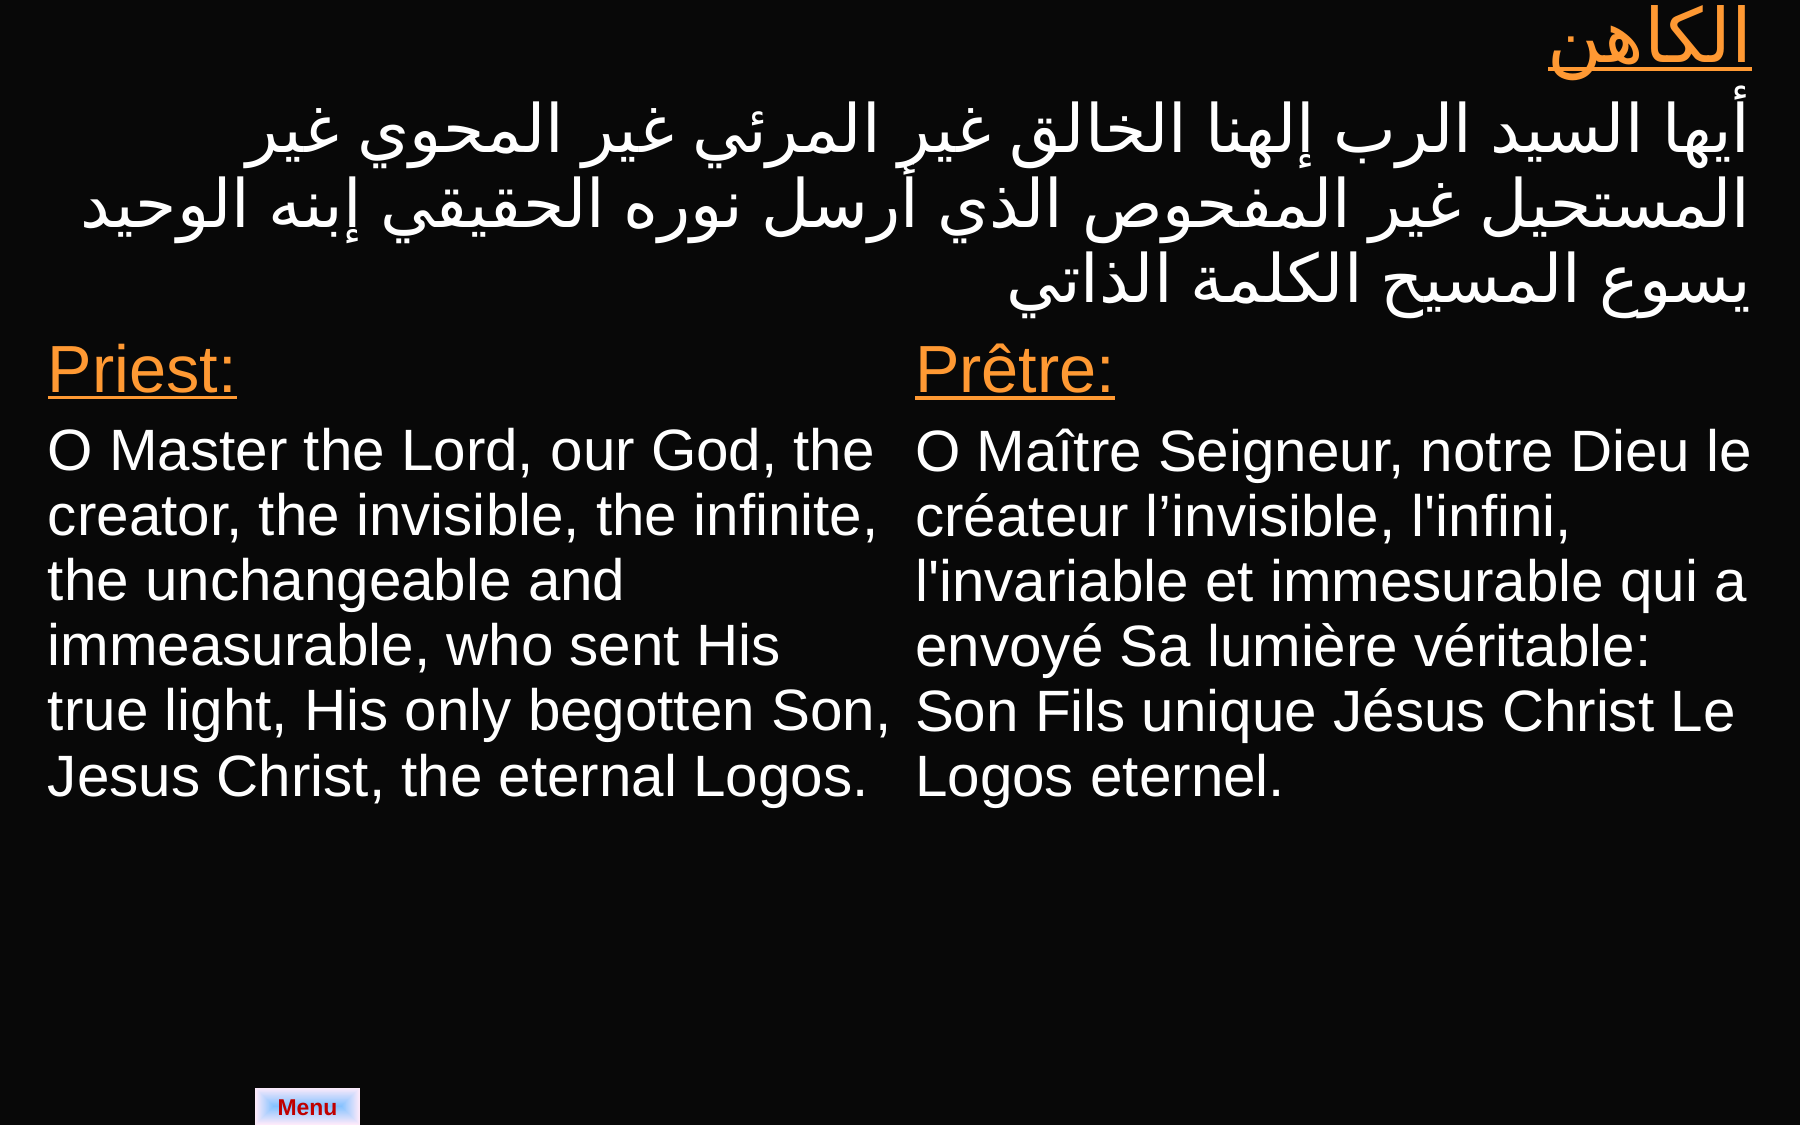

| الكاهن أيها السيد الرب إلهنا الخالق غير المرئي غير المحوي غير المستحيل غير المفحوص الذي أرسل نوره الحقيقي إبنه الوحيد يسوع المسيح الكلمة الذاتي |  |
| --- | --- |
| Priest: O Master the Lord, our God, the creator, the invisible, the infinite, the unchangeable and immeasurable, who sent His true light, His only begotten Son, Jesus Christ, the eternal Logos. | Prêtre: O Maître Seigneur, notre Dieu le créateur l’invisible, l'infini, l'invariable et immesurable qui a envoyé Sa lumière véritable: Son Fils unique Jésus Christ Le Logos eternel. |
Menu